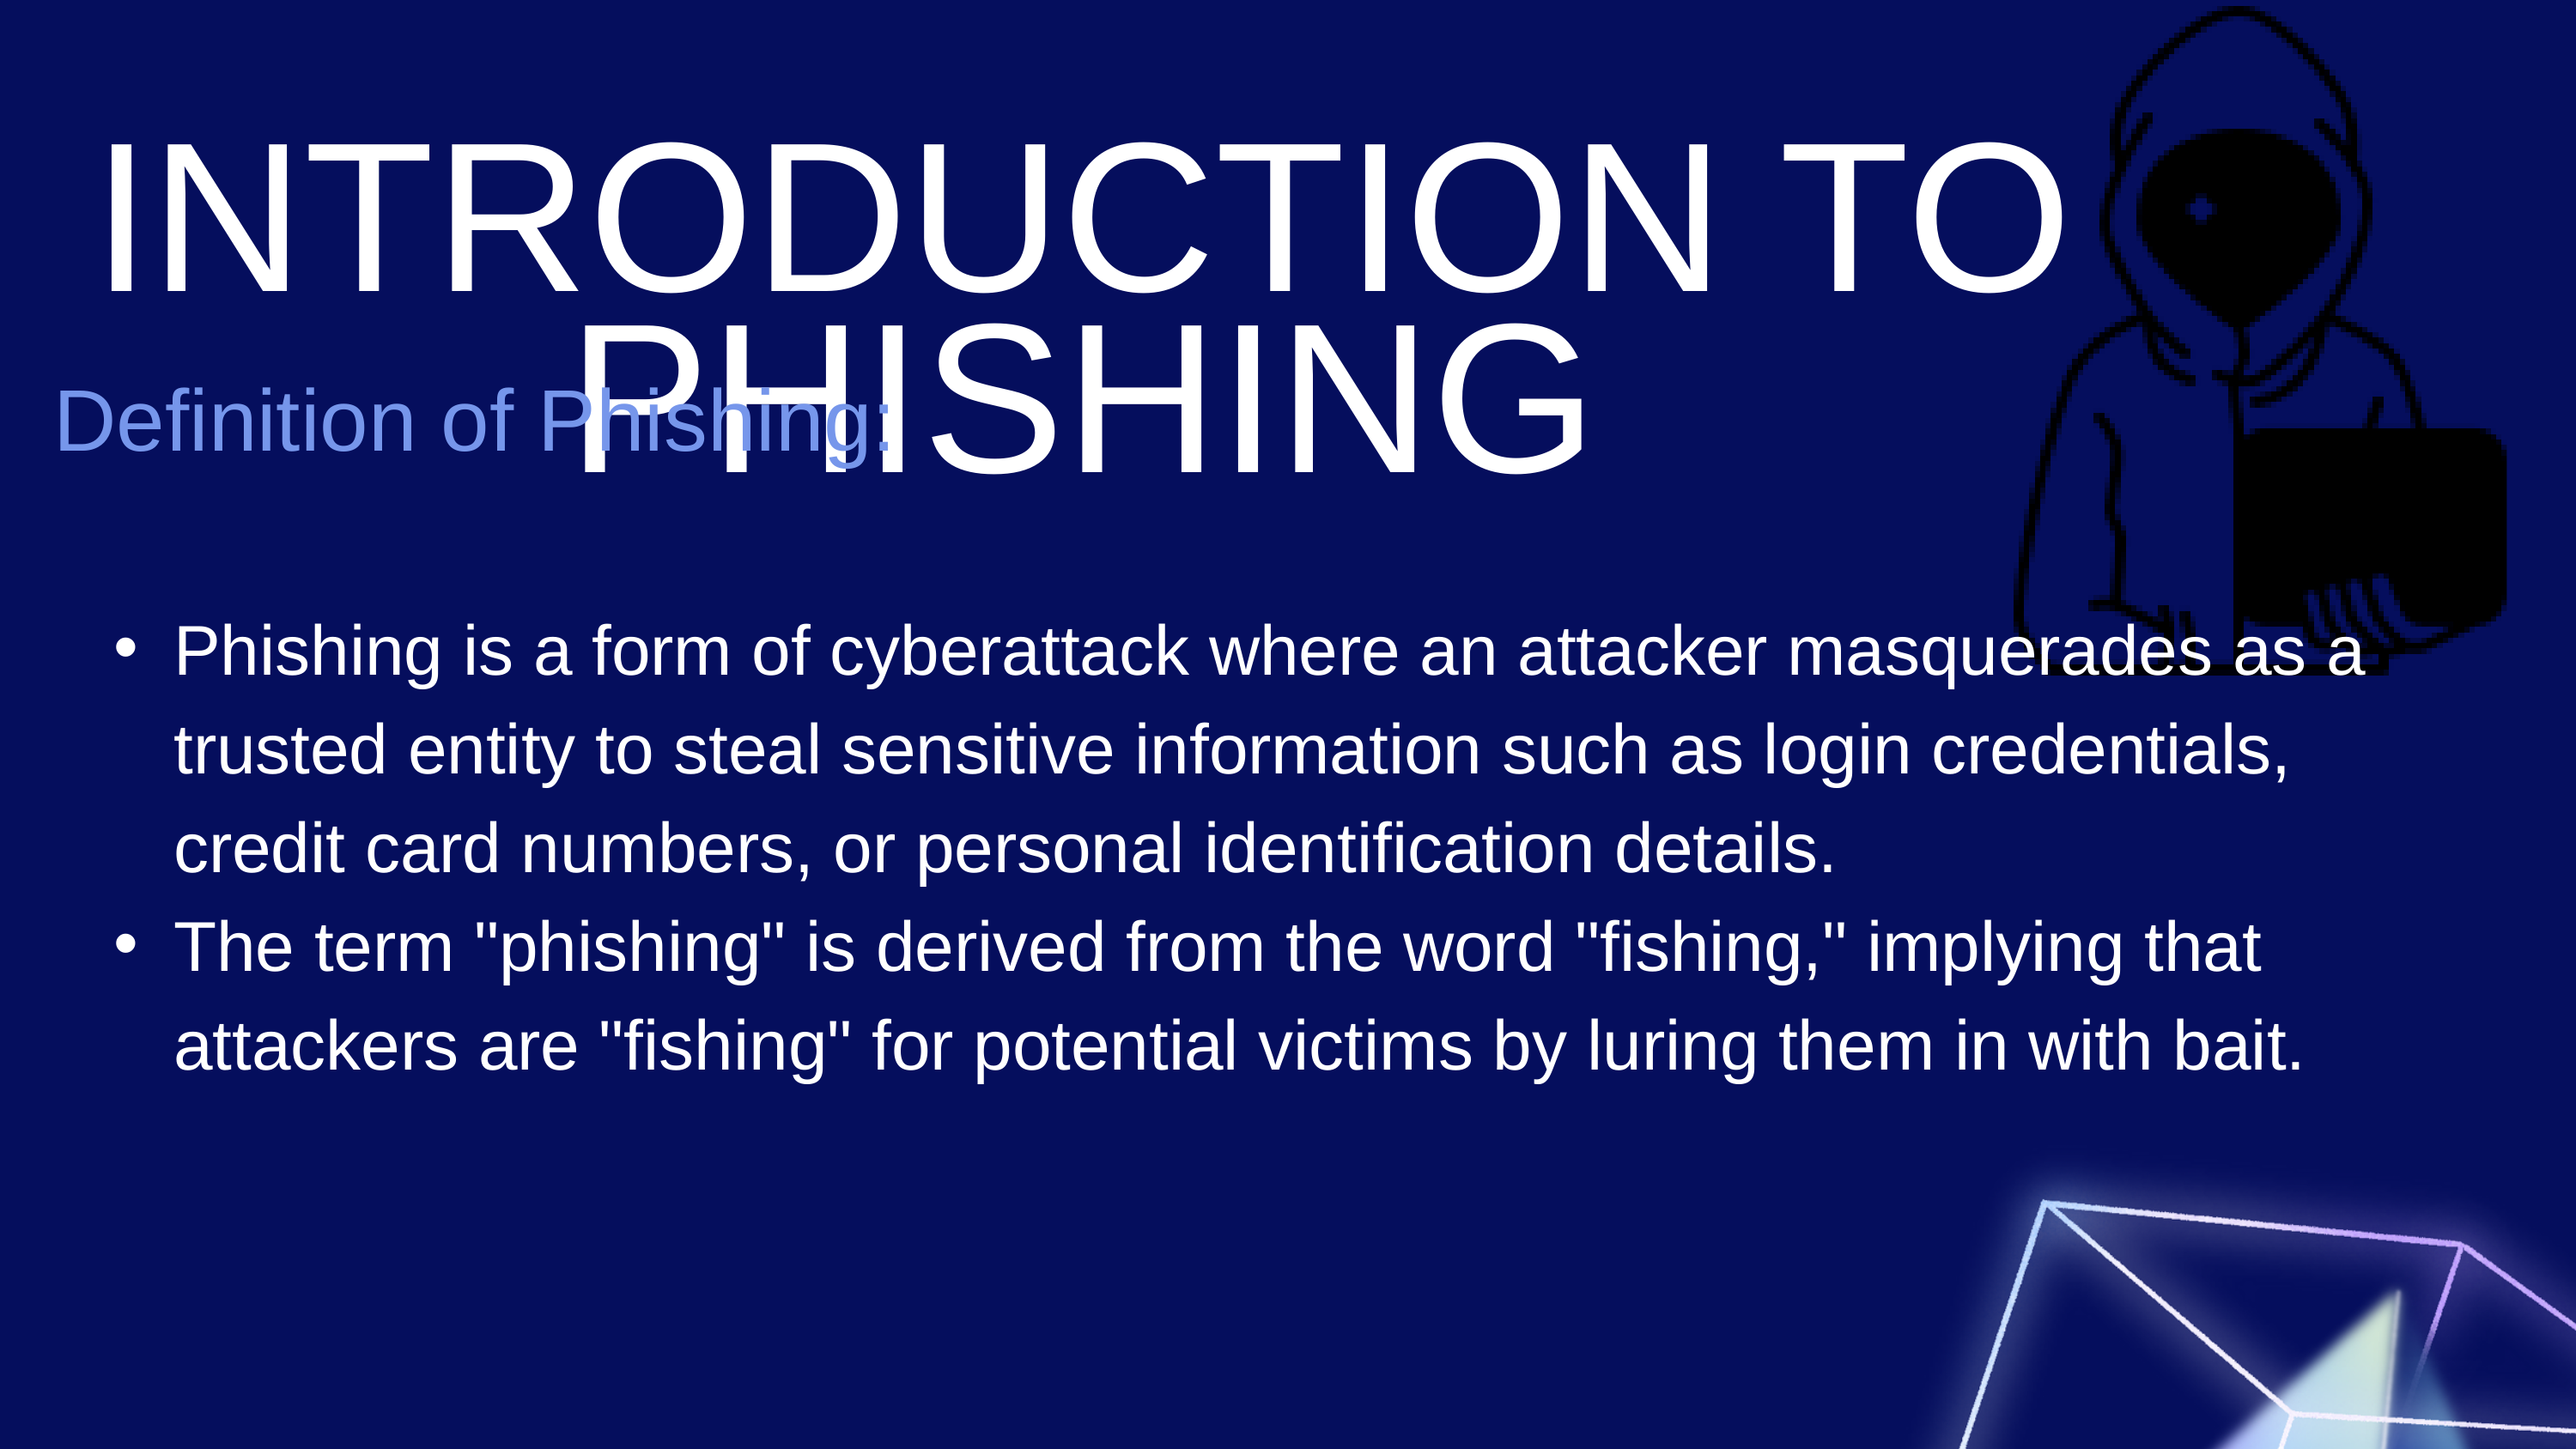

INTRODUCTION TO PHISHING
Definition of Phishing:

Phishing is a form of cyberattack where an attacker masquerades as a trusted entity to steal sensitive information such as login credentials, credit card numbers, or personal identification details.
The term "phishing" is derived from the word "fishing," implying that attackers are "fishing" for potential victims by luring them in with bait.